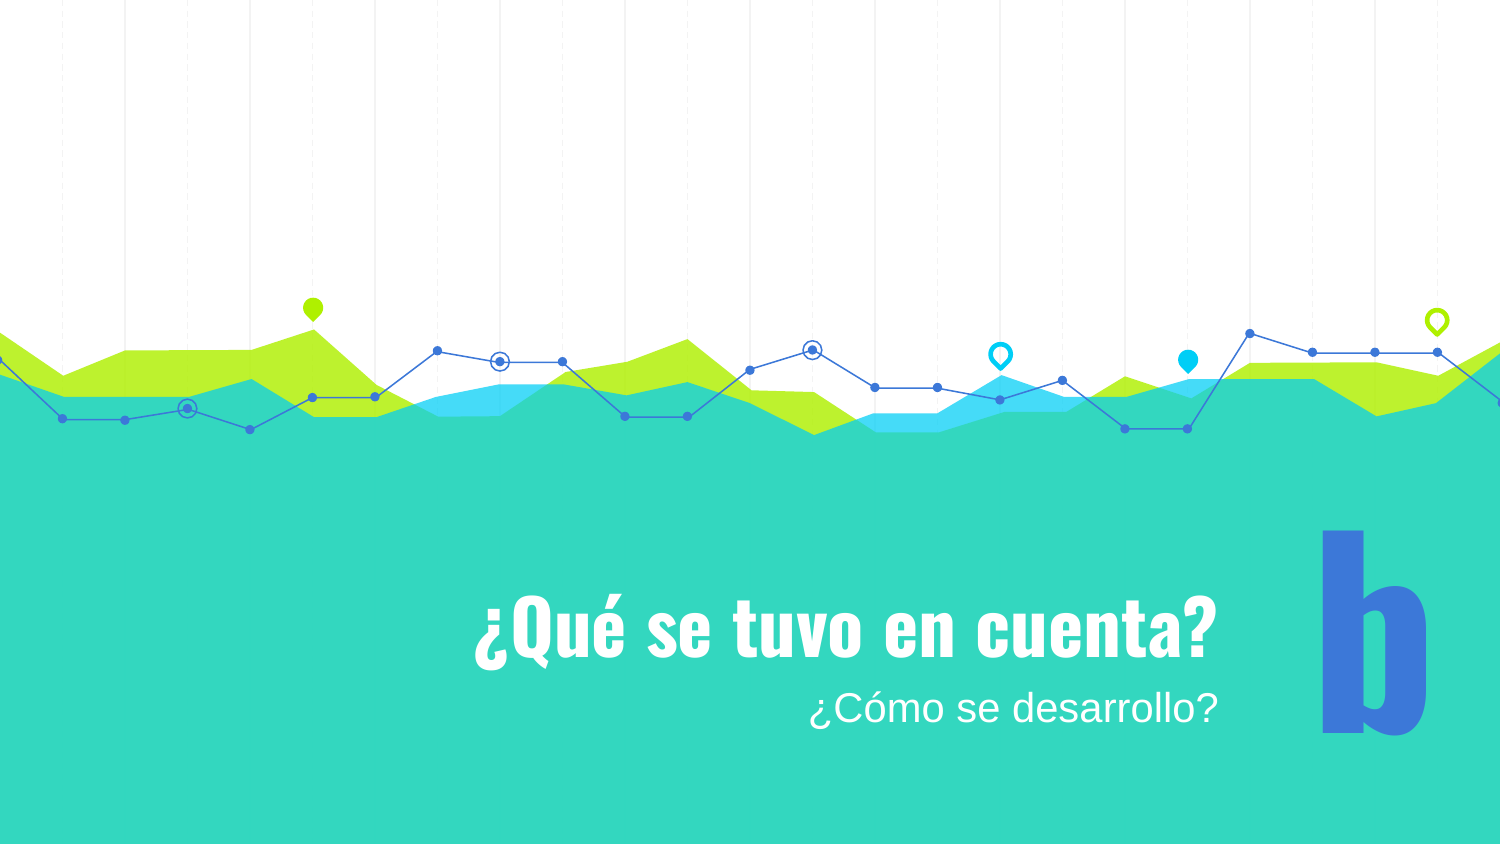

# ¿Qué se tuvo en cuenta?
b
¿Cómo se desarrollo?